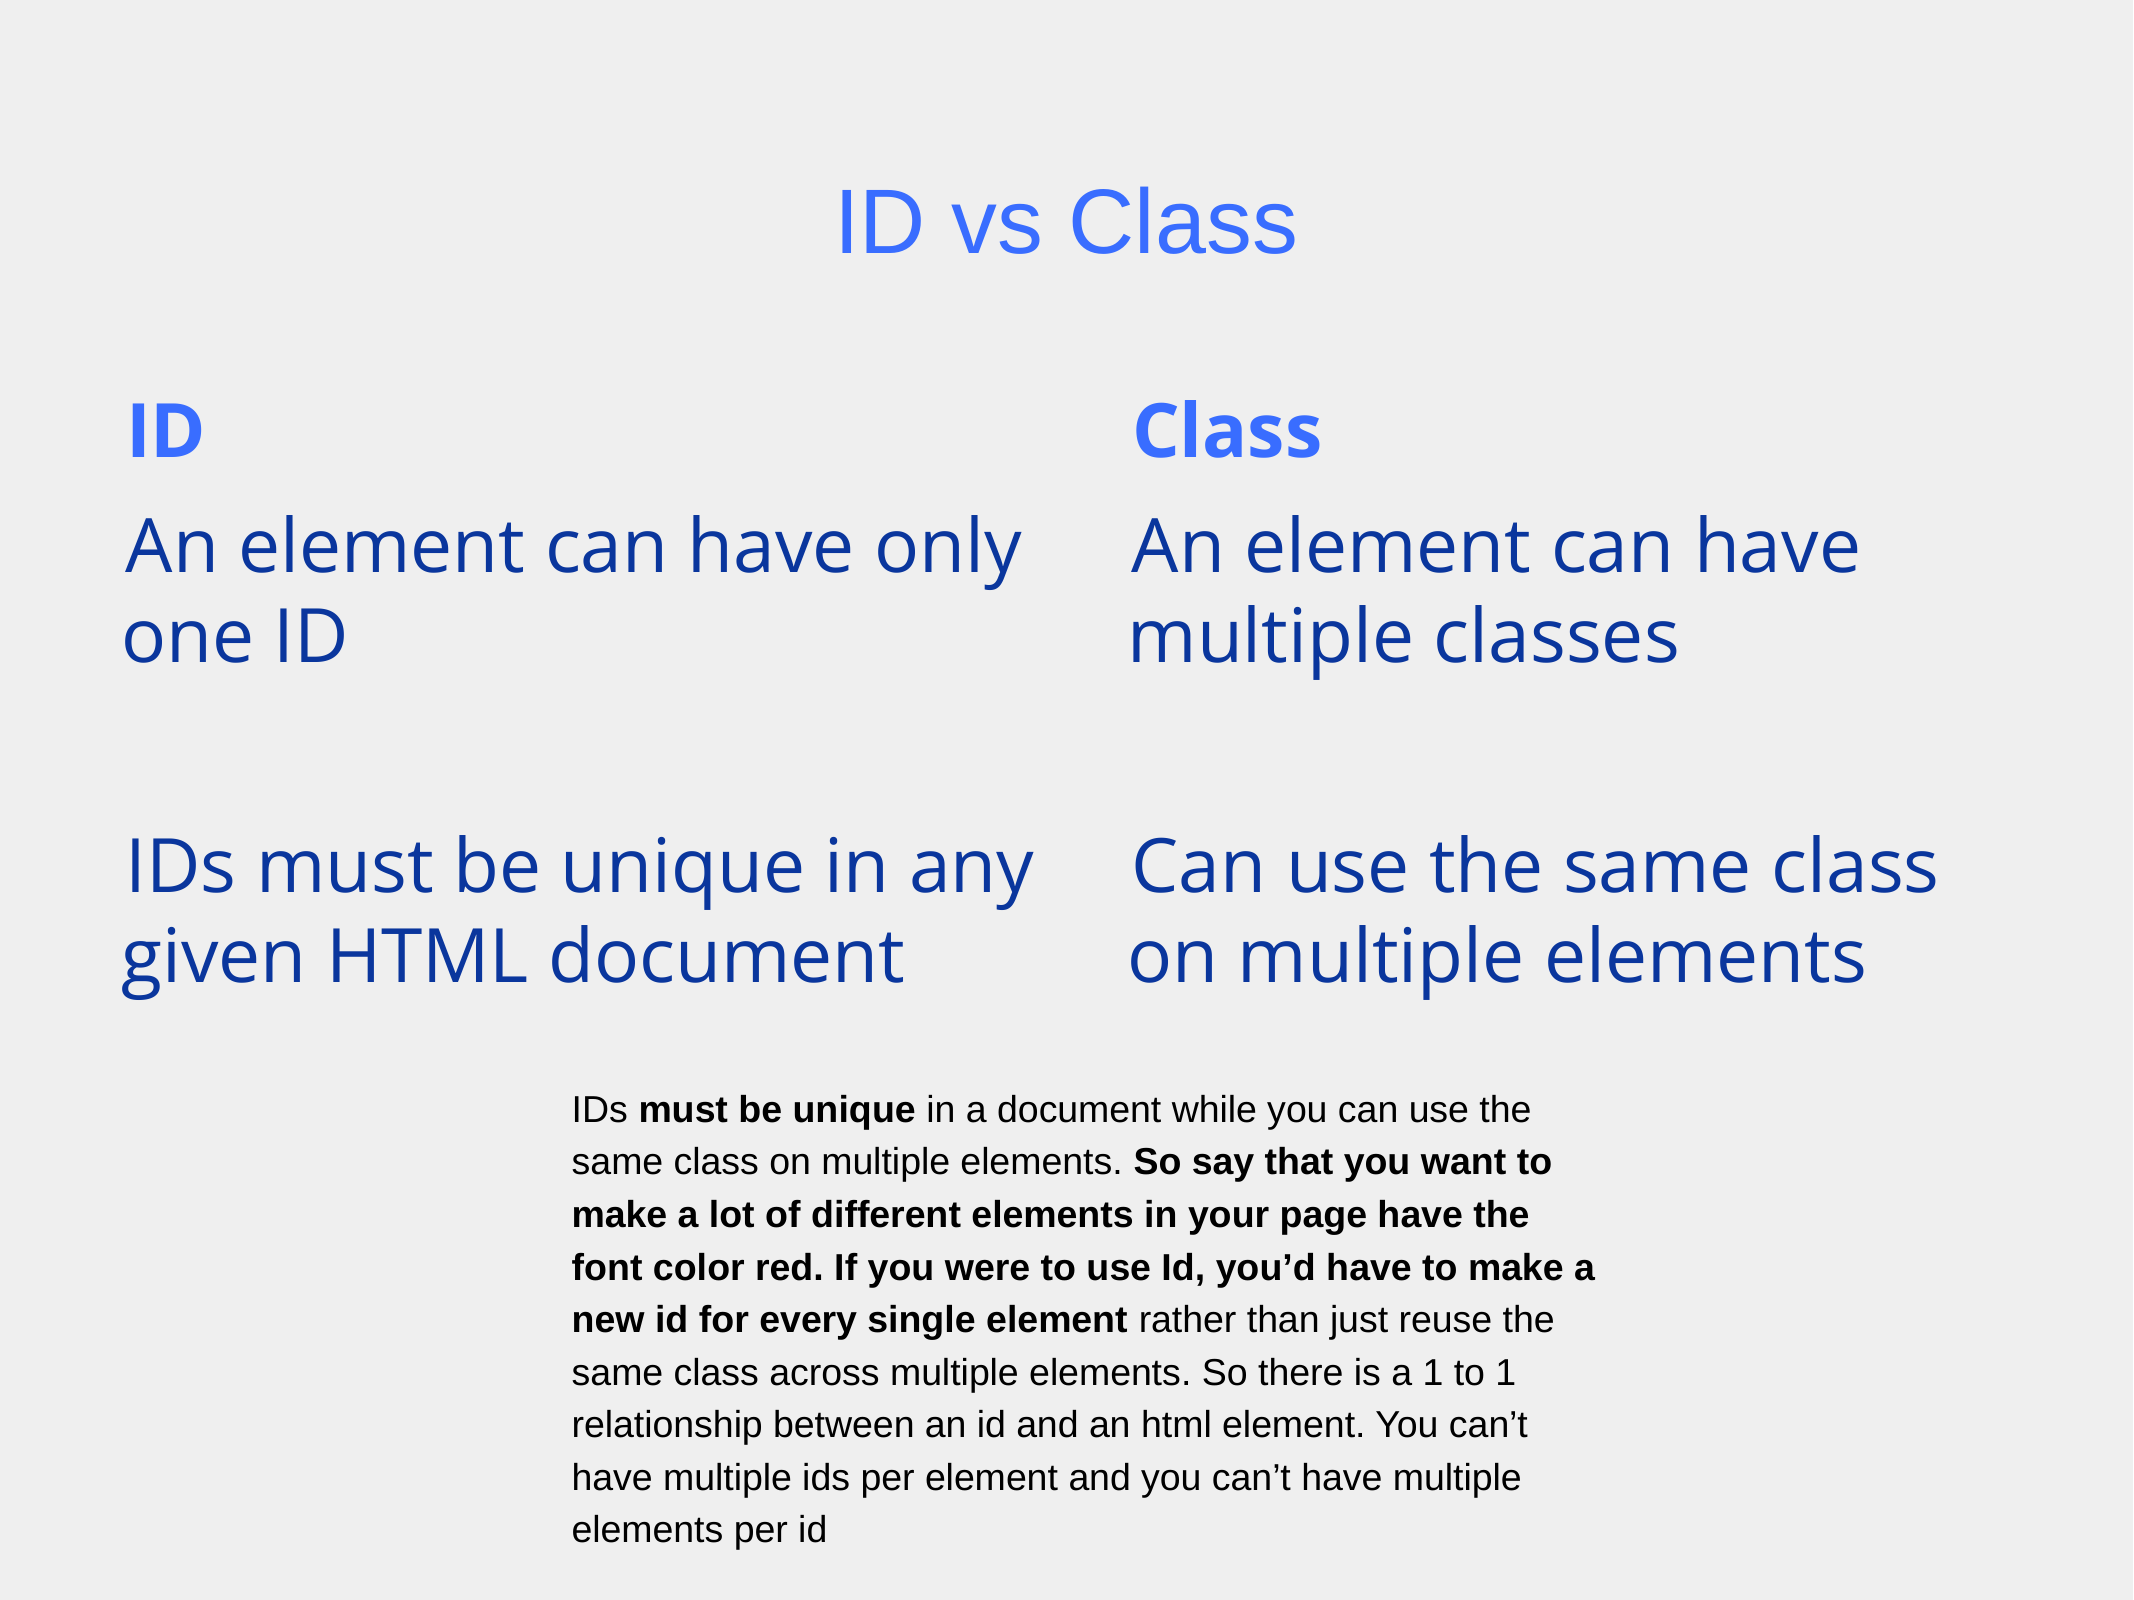

# ID vs Class
ID
An element can have only one ID

IDs must be unique in any given HTML document

Class
An element can have multiple classes

Can use the same class on multiple elements
IDs must be unique in a document while you can use the same class on multiple elements. So say that you want to make a lot of different elements in your page have the font color red. If you were to use Id, you’d have to make a new id for every single element rather than just reuse the same class across multiple elements. So there is a 1 to 1 relationship between an id and an html element. You can’t have multiple ids per element and you can’t have multiple elements per id